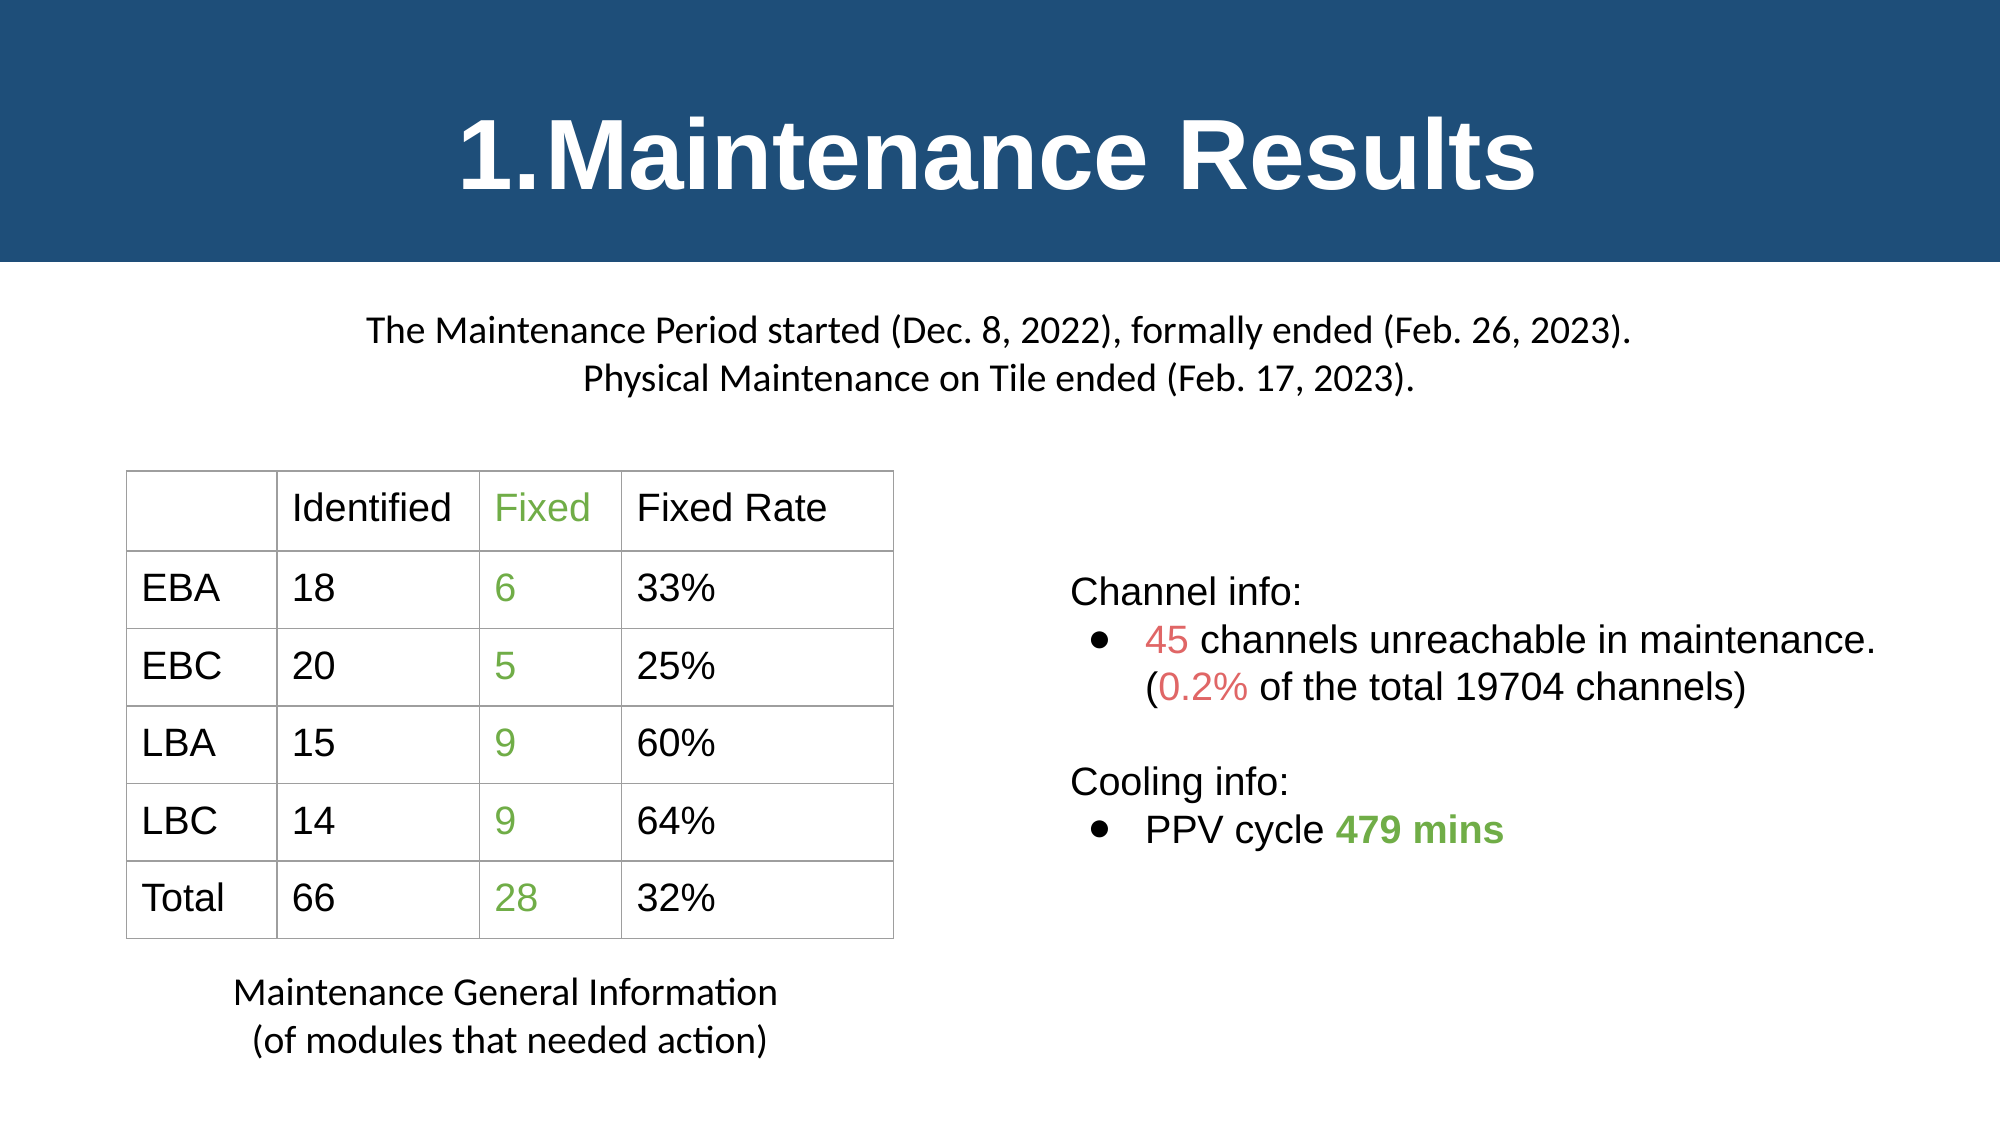

Maintenance Results

The Maintenance Period started (Dec. 8, 2022), formally ended (Feb. 26, 2023).
Physical Maintenance on Tile ended (Feb. 17, 2023).
|  | Identified | Fixed | Fixed Rate |
| --- | --- | --- | --- |
| EBA | 18 | 6 | 33% |
| EBC | 20 | 5 | 25% |
| LBA | 15 | 9 | 60% |
| LBC | 14 | 9 | 64% |
| Total | 66 | 28 | 32% |
Channel info:
45 channels unreachable in maintenance. (0.2% of the total 19704 channels)

Cooling info:
PPV cycle 479 mins

Maintenance General Information
(of modules that needed action)